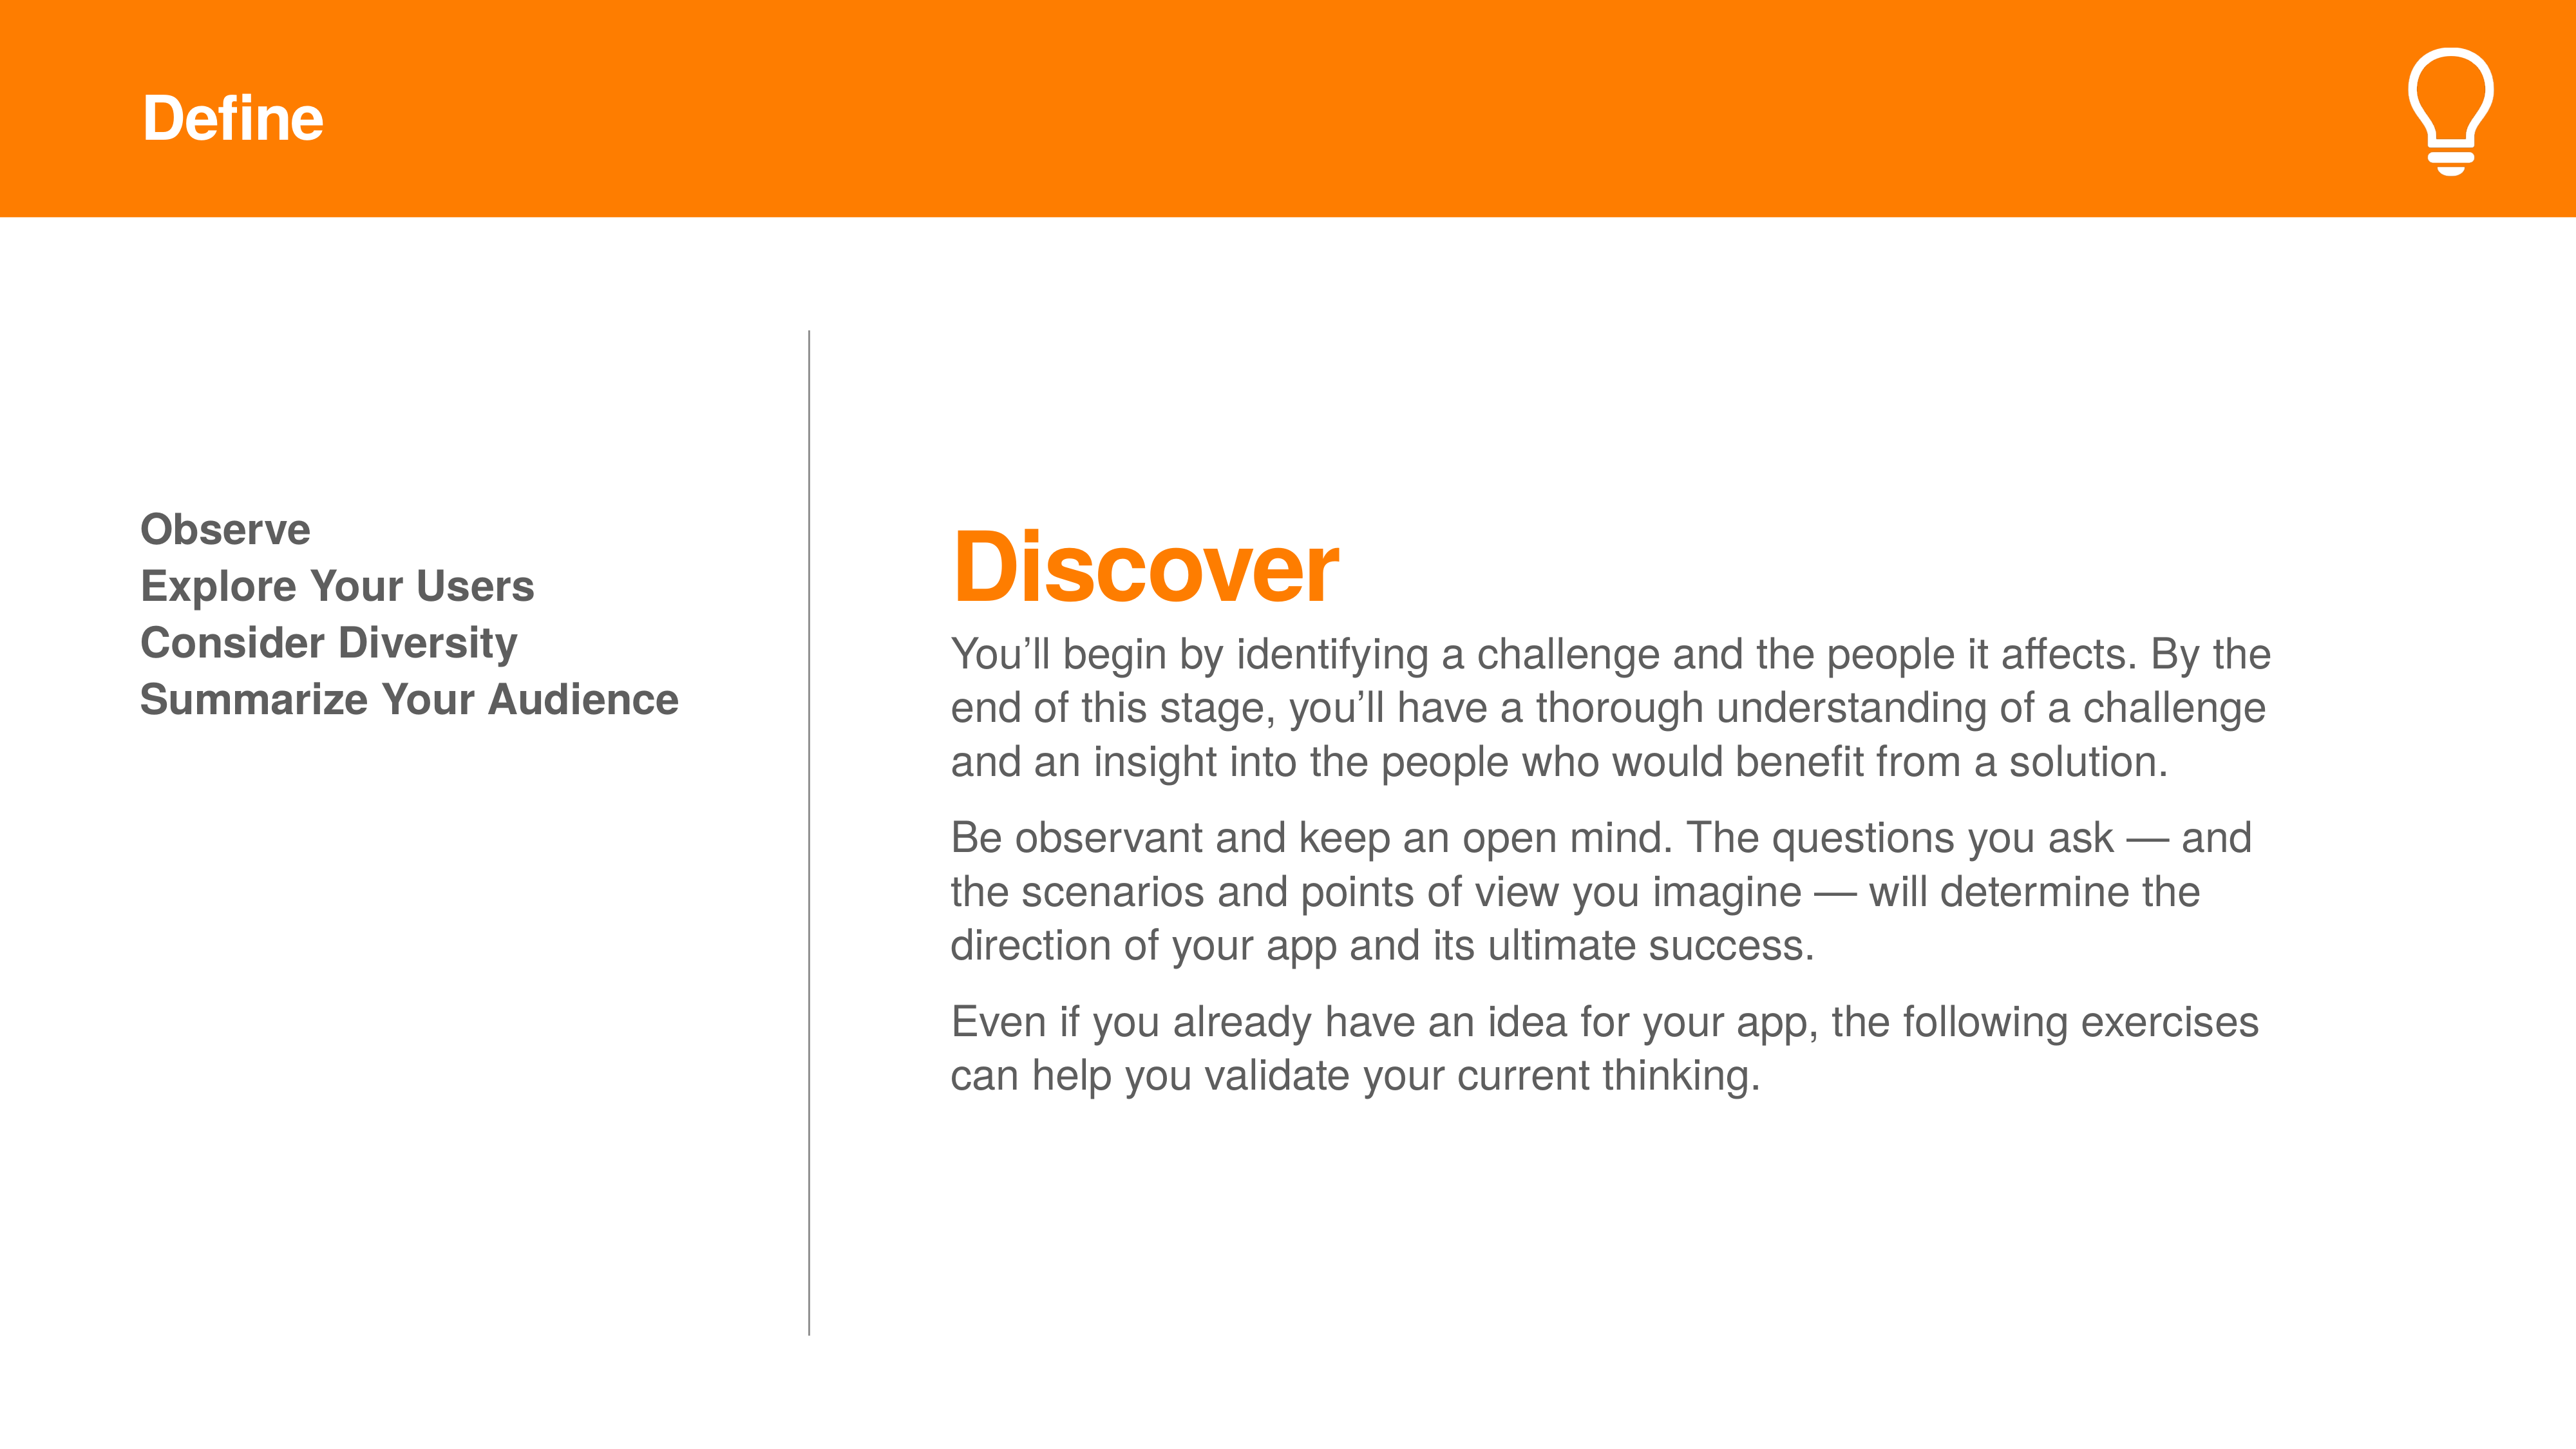

# Discover
Observe
Explore Your Users
Consider Diversity
Summarize Your Audience

You’ll begin by identifying a challenge and the people it affects. By the end of this stage, you’ll have a thorough understanding of a challenge and an insight into the people who would benefit from a solution.
Be observant and keep an open mind. The questions you ask — and the scenarios and points of view you imagine — will determine the direction of your app and its ultimate success.
Even if you already have an idea for your app, the following exercises can help you validate your current thinking.
8